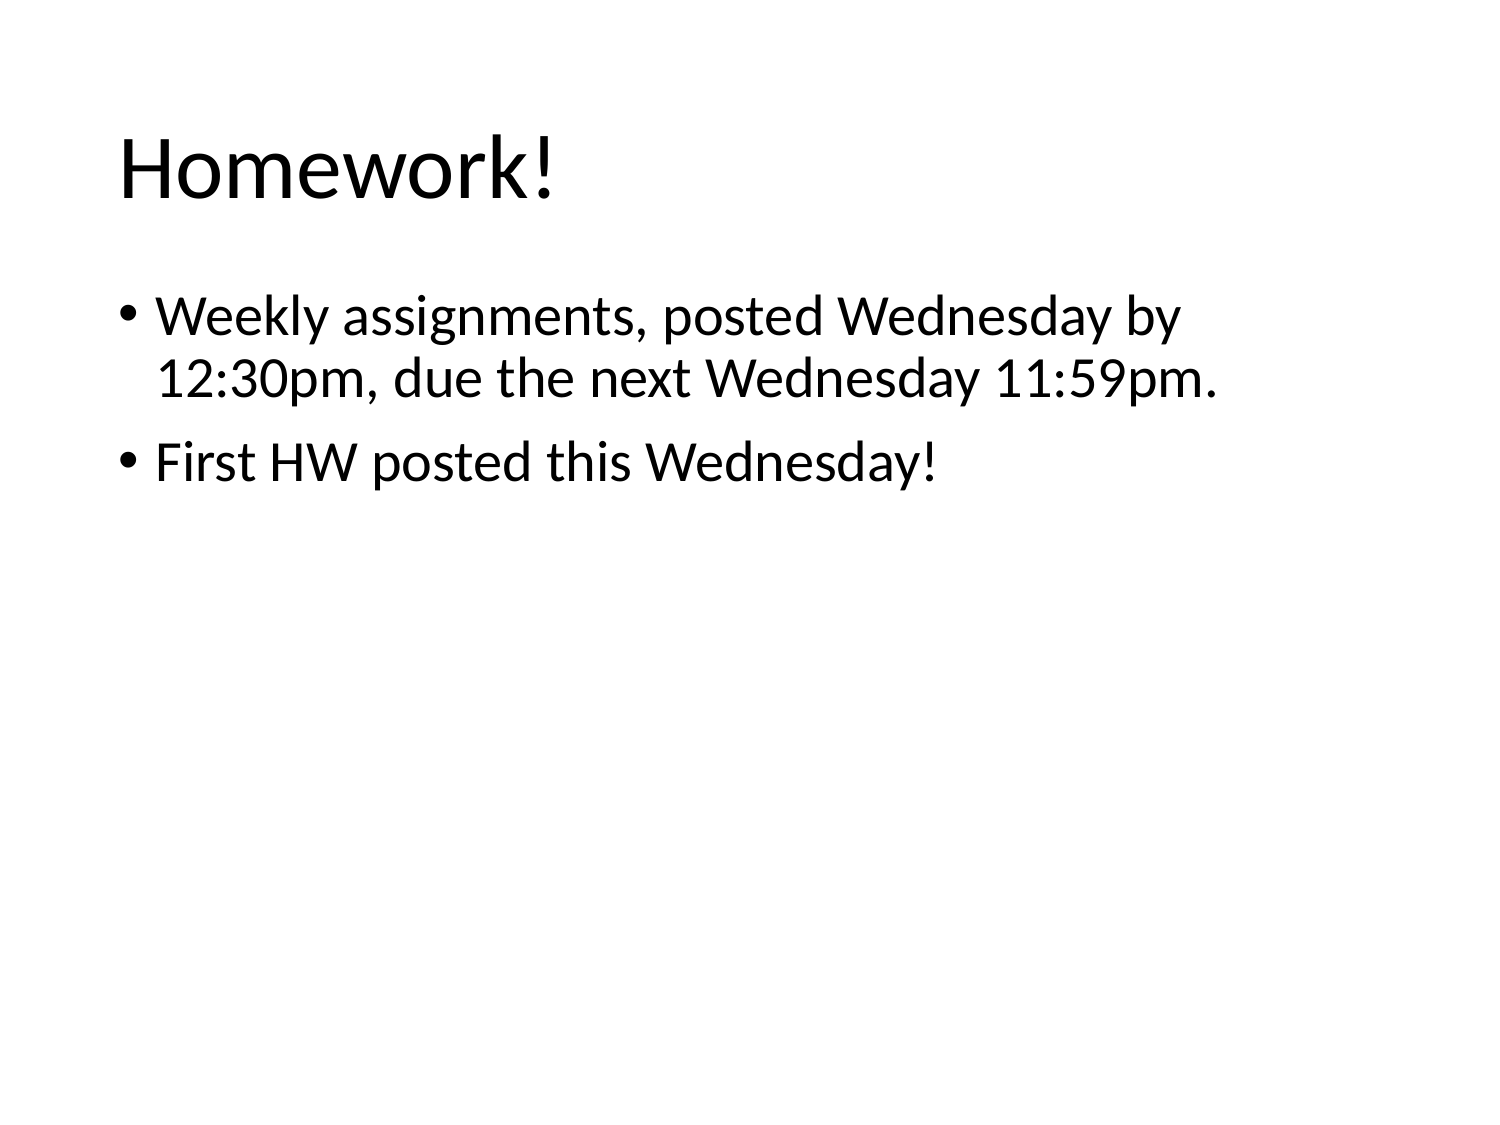

# Homework!
Weekly assignments, posted Wednesday by 12:30pm, due the next Wednesday 11:59pm.
First HW posted this Wednesday!